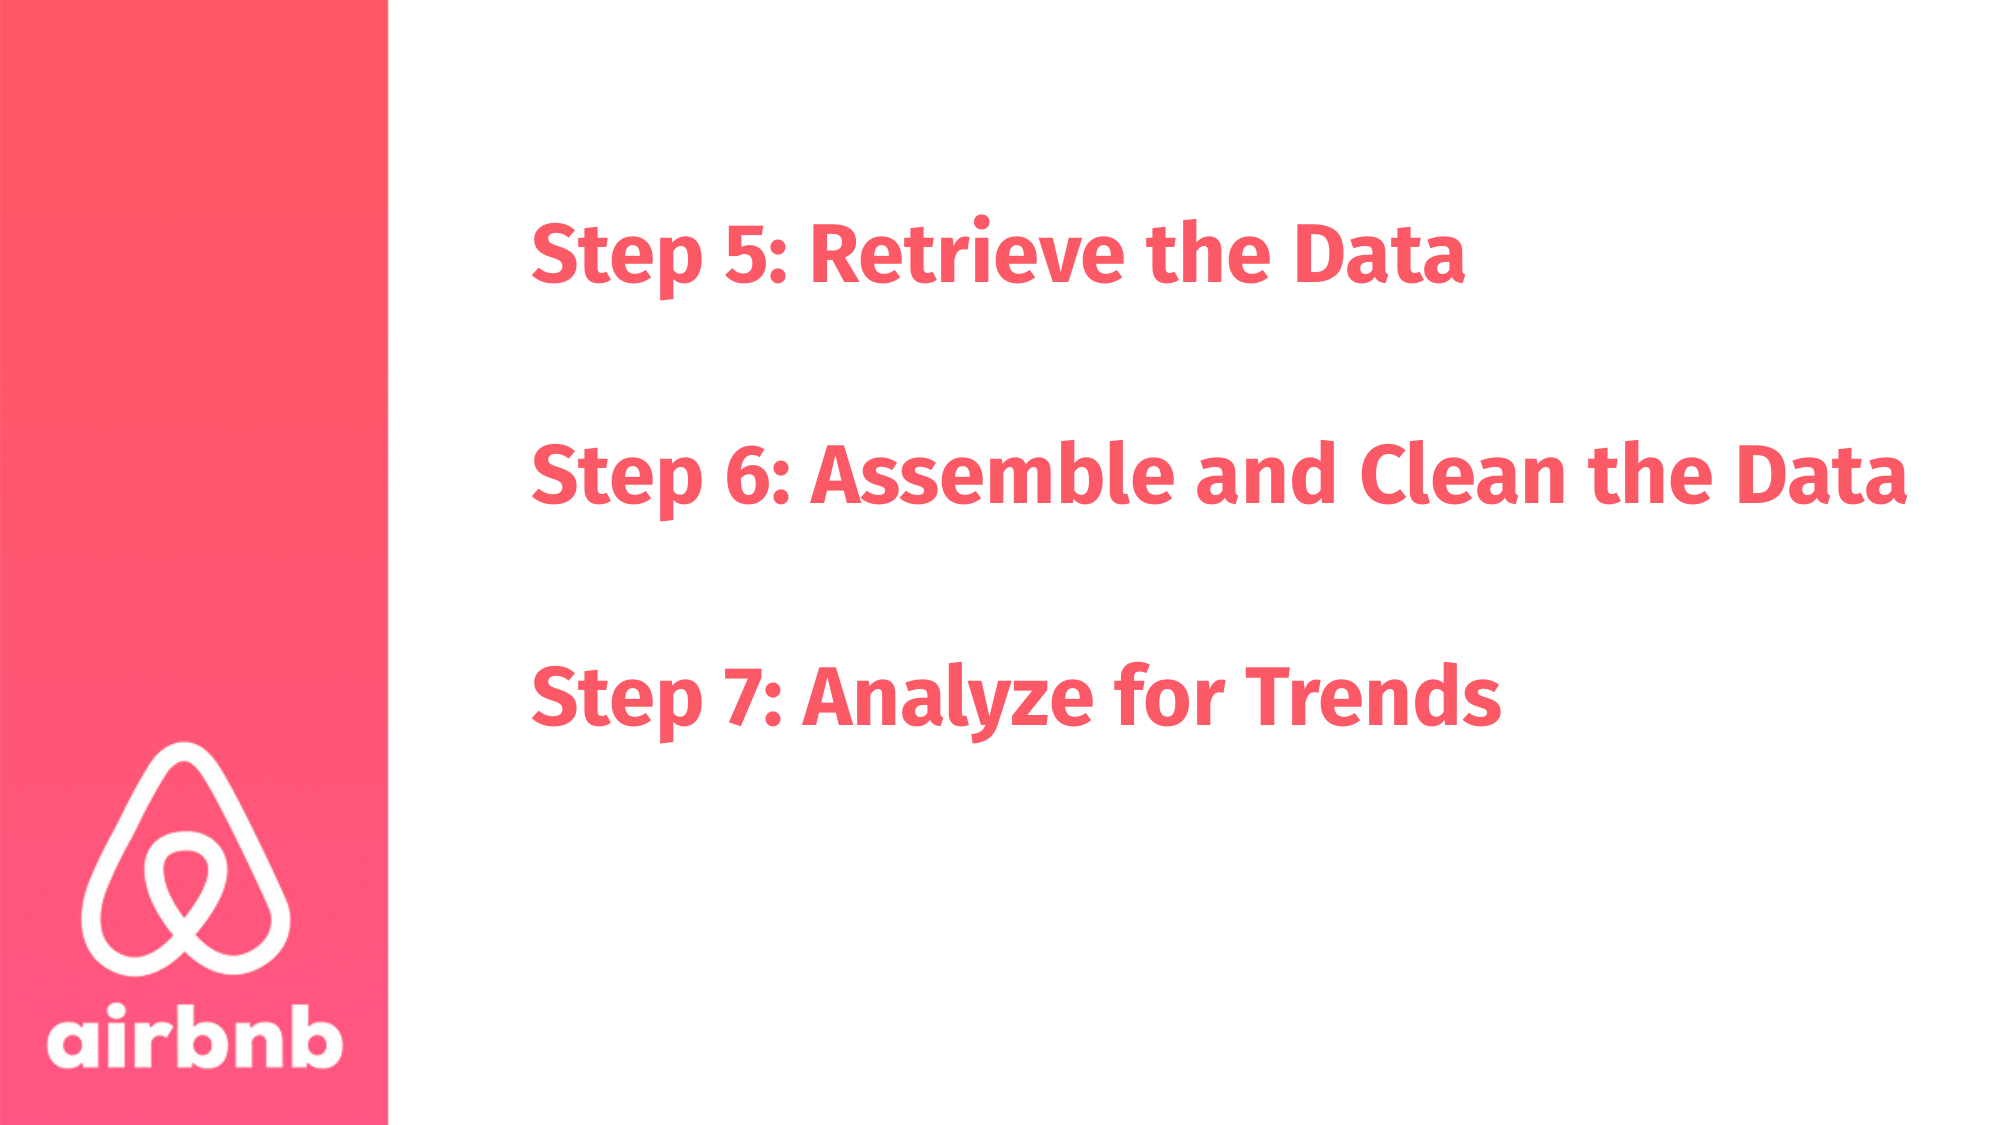

Step 5: Retrieve the Data

Step 6: Assemble and Clean the Data

Step 7: Analyze for Trends